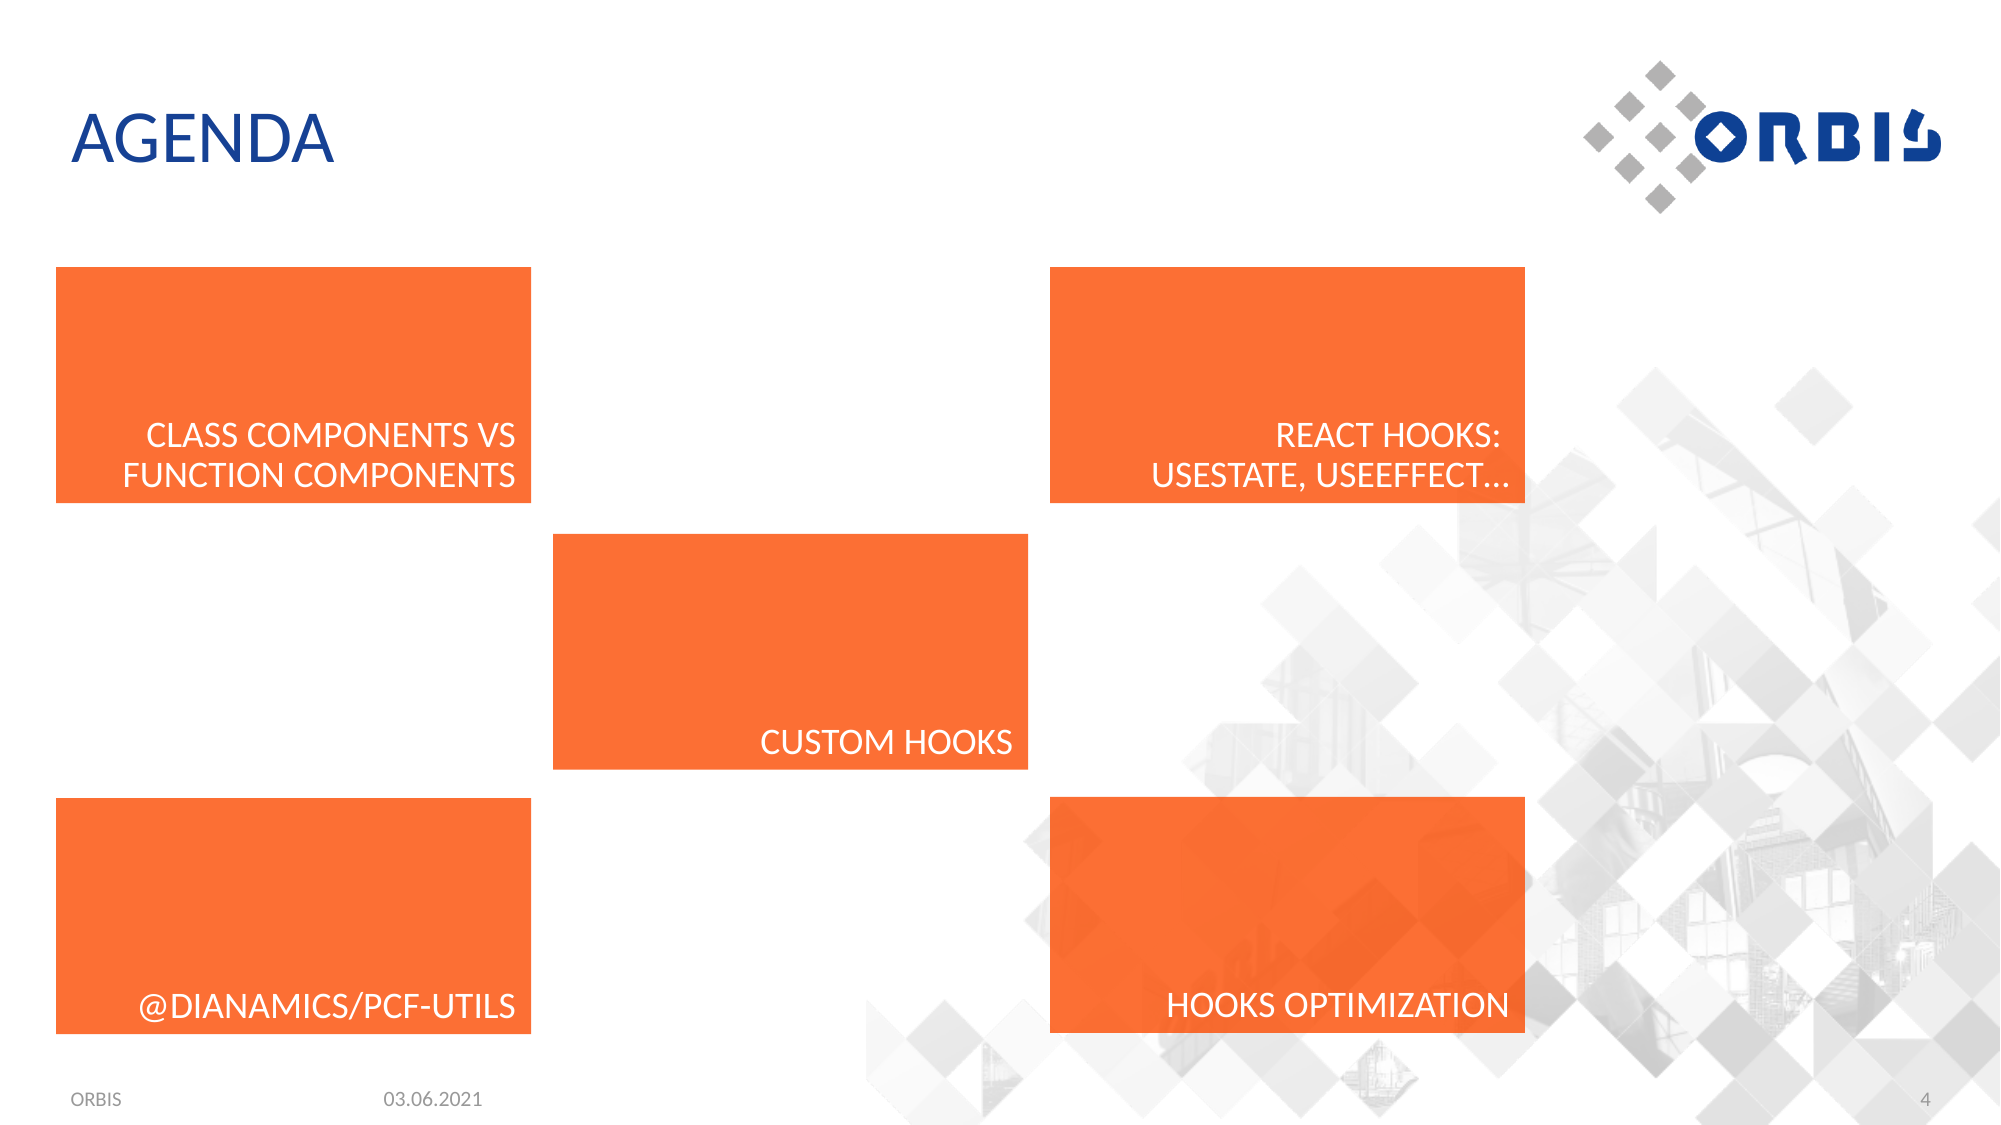

# Agenda
React Hooks:
useState, useEffect…
Class components vs function components
custom Hooks
Hooks Optimization
@dianamics/pcf-utils
03.06.2021
ORBIS
4